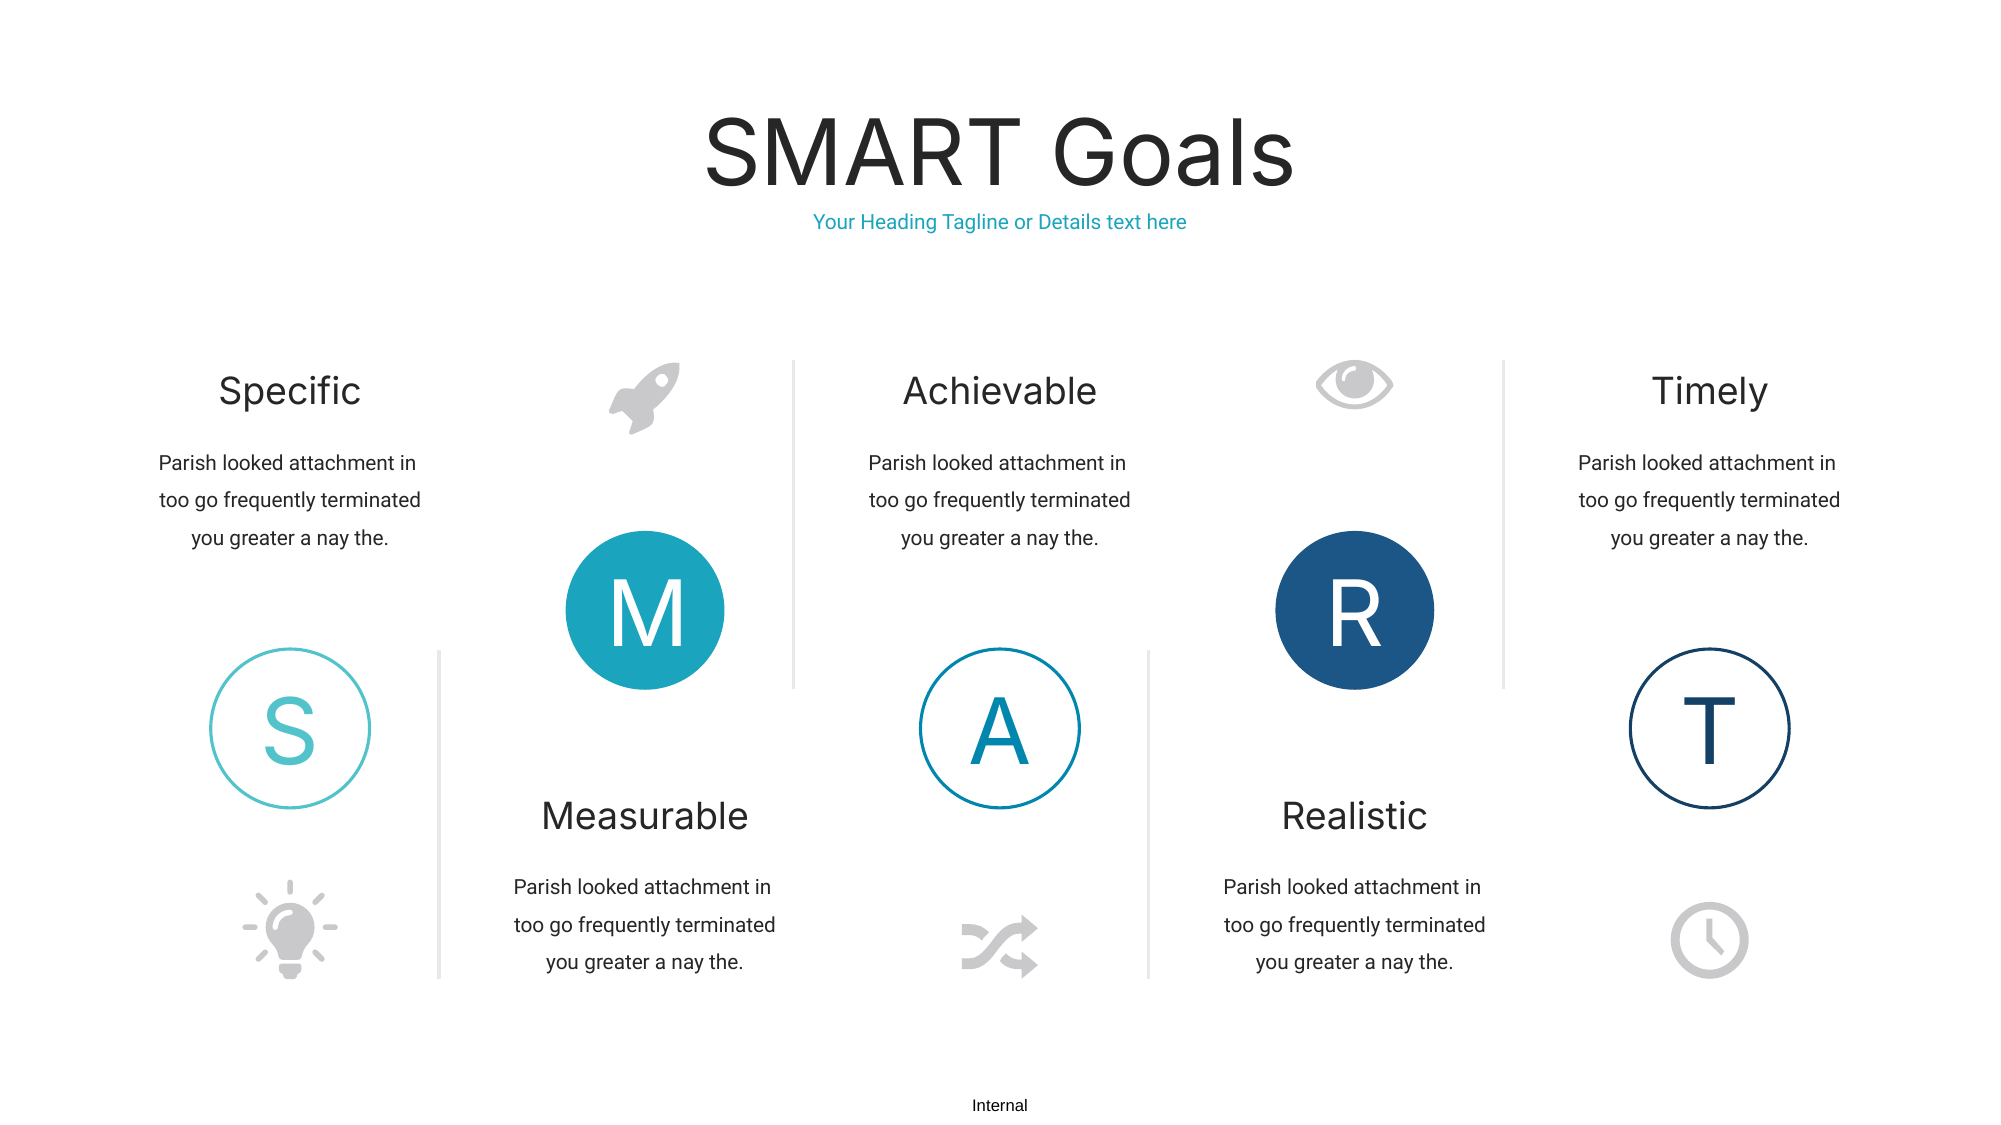

SMART Goals
Your Heading Tagline or Details text here
Specific

Achievable

Timely
Parish looked attachment in  too go frequently terminated you greater a nay the.
Parish looked attachment in  too go frequently terminated you greater a nay the.
Parish looked attachment in  too go frequently terminated you greater a nay the.

M
R

S
A
T
Measurable
Realistic
Parish looked attachment in  too go frequently terminated you greater a nay the.
Parish looked attachment in  too go frequently terminated you greater a nay the.